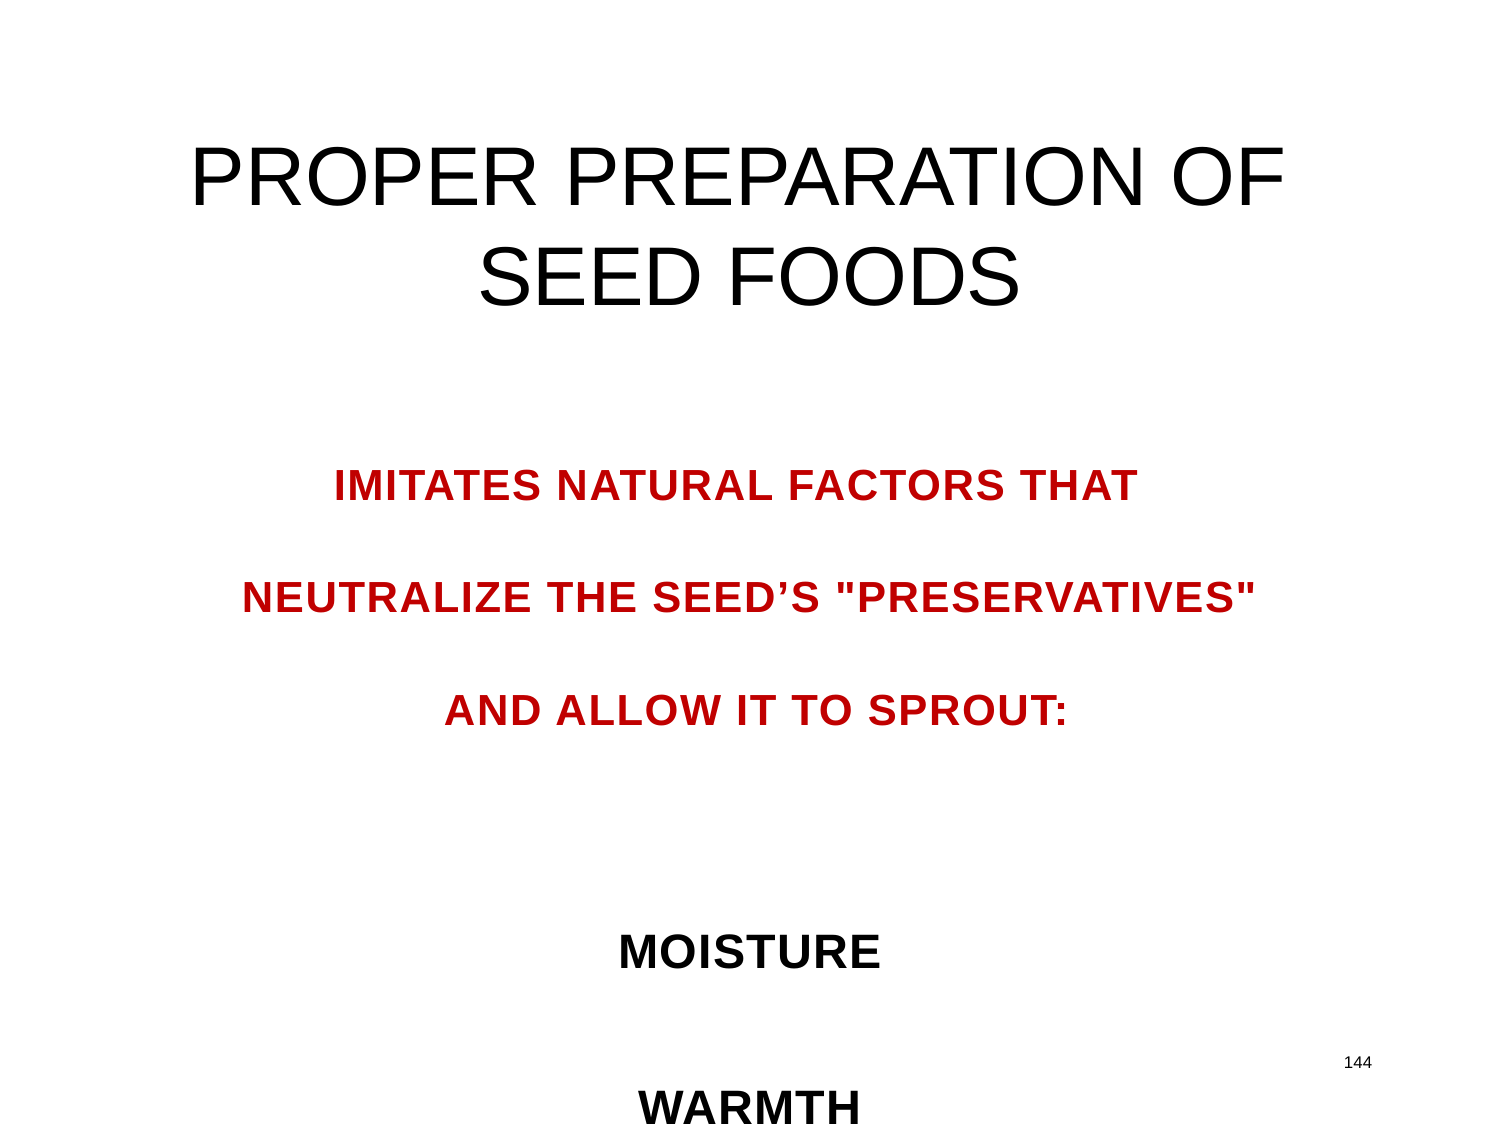

PROPER PREPARATION OF
SEED FOODS

IMITATES NATURAL FACTORS THAT
NEUTRALIZE THE SEED’S "PRESERVATIVES"
 AND ALLOW IT TO SPROUT:

MOISTURE
WARMTH
SLIGHT ACIDITY
TIME
144